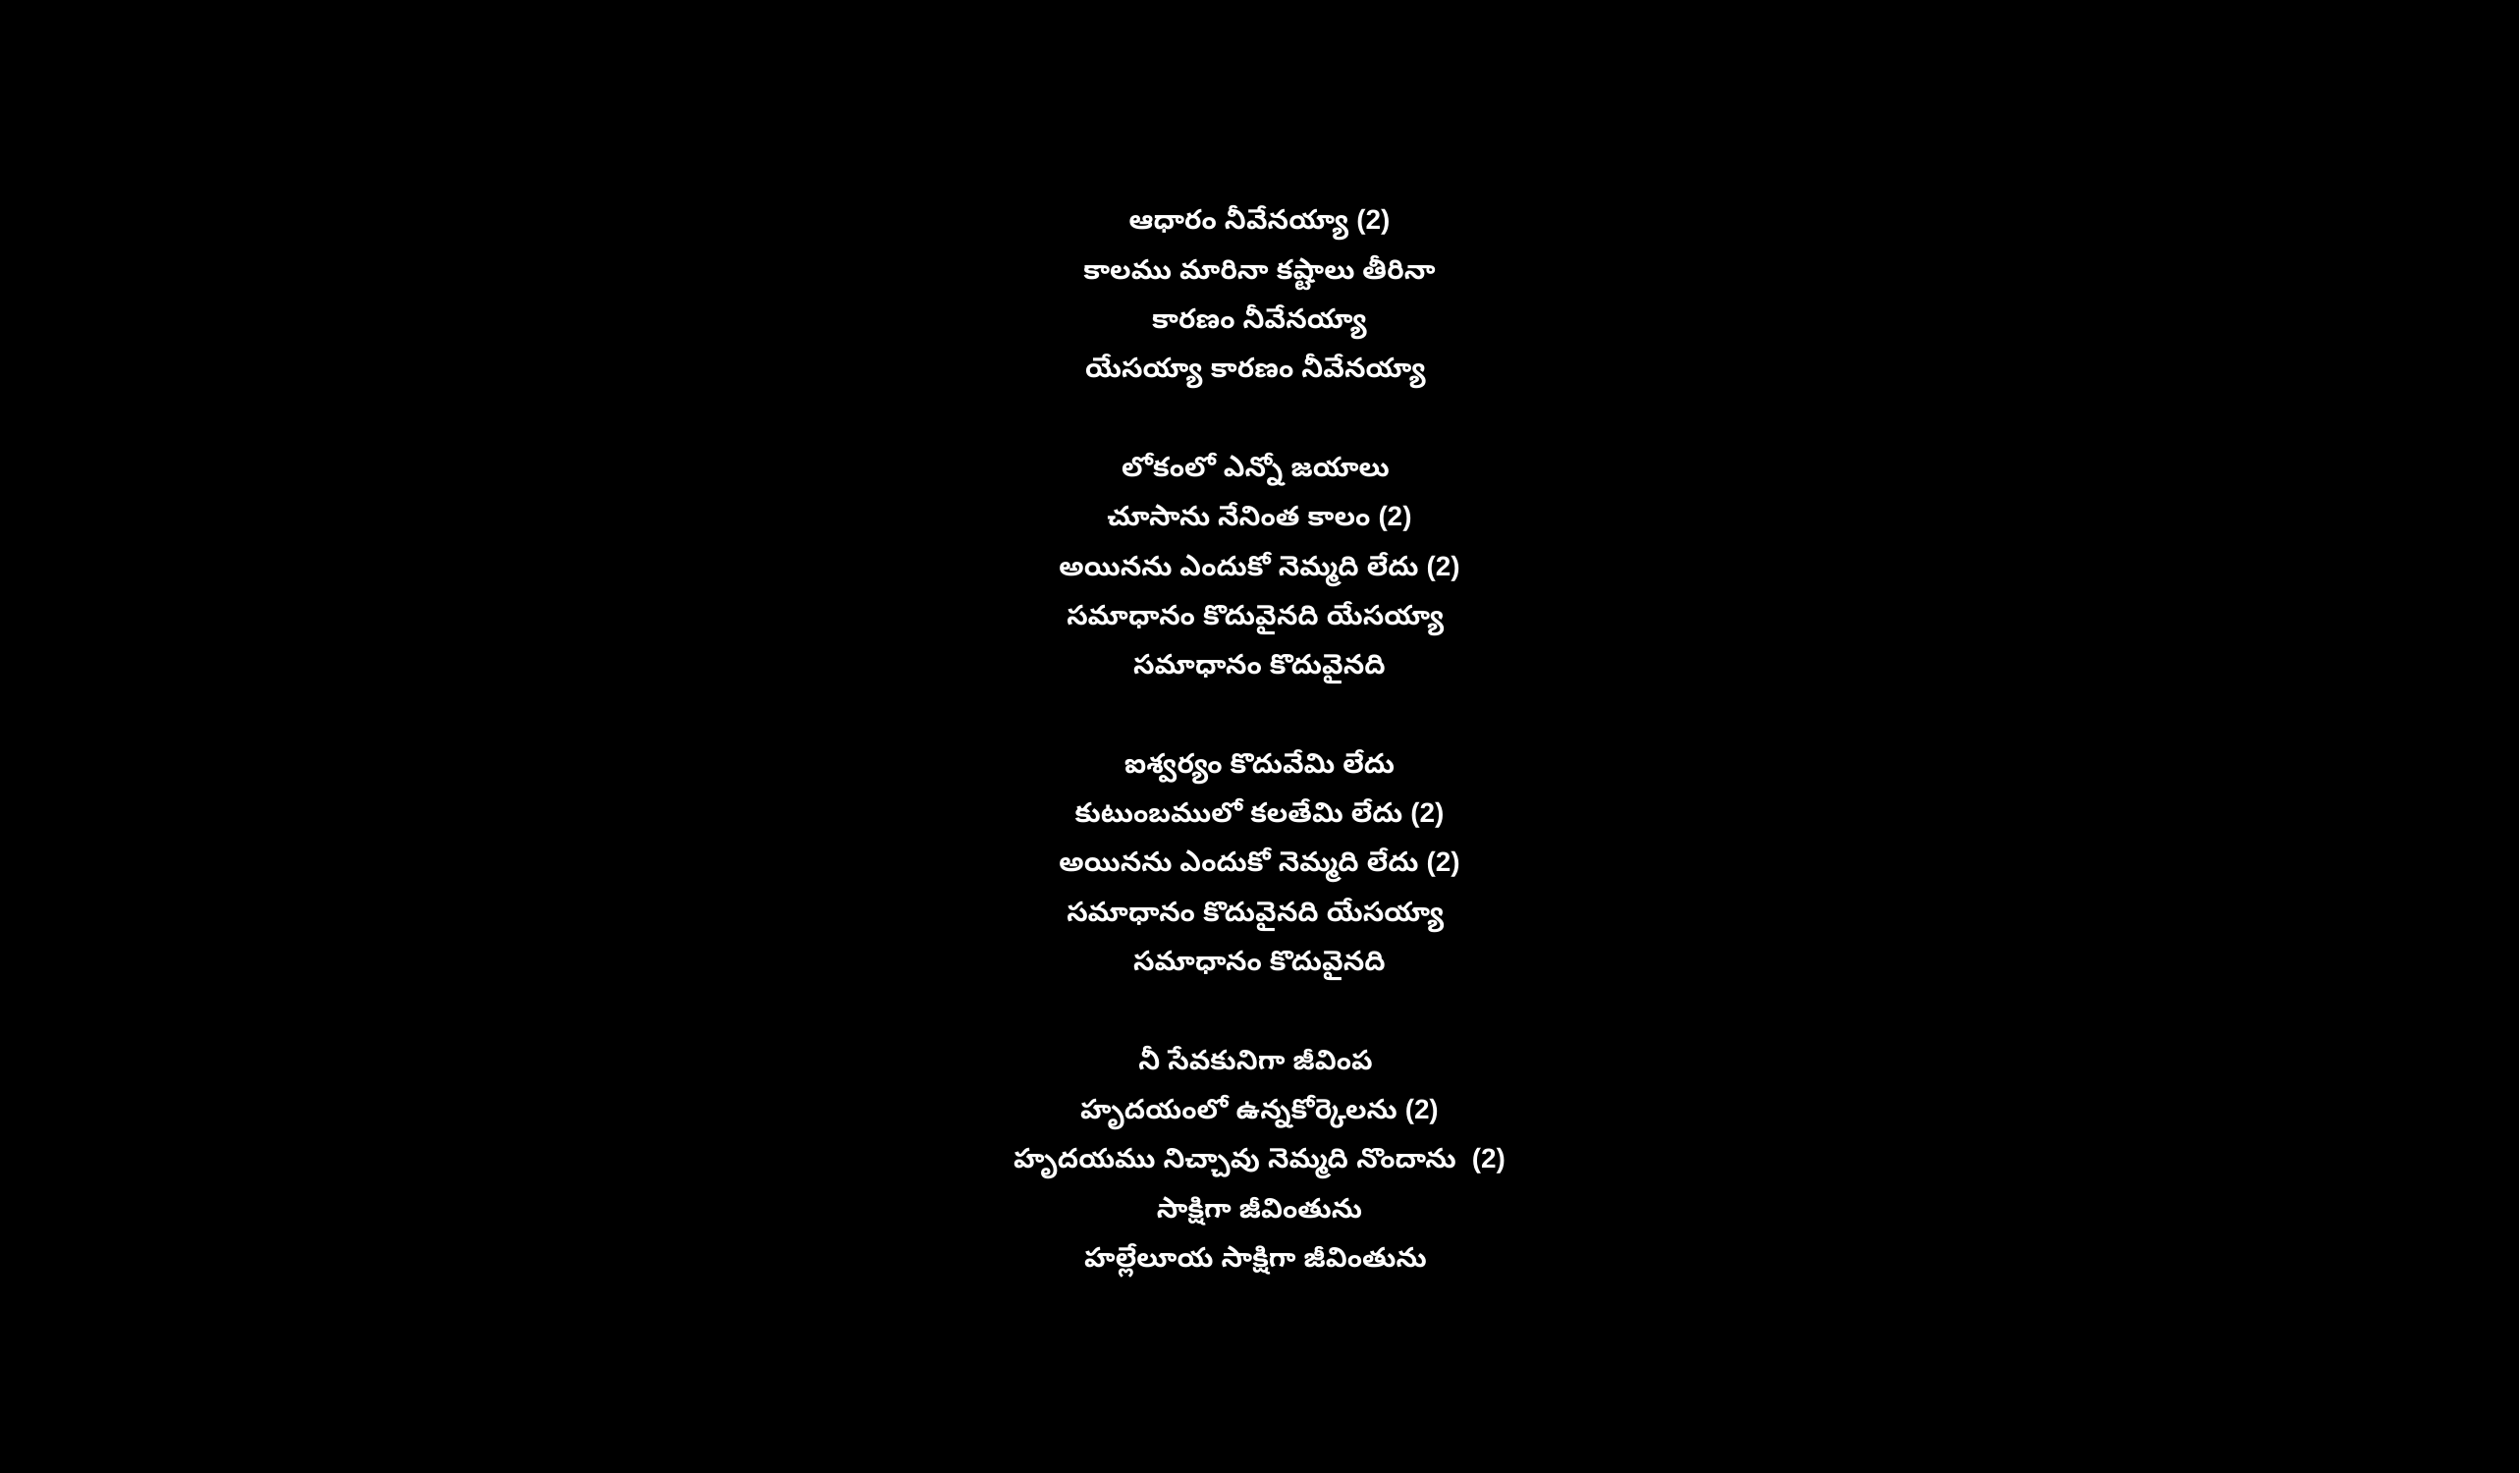

ఆధారం నీవేనయ్యా (2)
కాలము మారినా కష్టాలు తీరినా
కారణం నీవేనయ్యా
       యేసయ్యా కారణం నీవేనయ్యా

లోకంలో ఎన్నో జయాలు
చూసాను నేనింత కాలం (2)
అయినను ఎందుకో నెమ్మది లేదు (2)
సమాధానం కొదువైనది యేసయ్యా
సమాధానం కొదువైనది

ఐశ్వర్యం కొదువేమి లేదు
కుటుంబములో కలతేమి లేదు (2)
అయినను ఎందుకో నెమ్మది లేదు (2)
సమాధానం కొదువైనది యేసయ్యా
సమాధానం కొదువైనది

నీ సేవకునిగా జీవింప
హృదయంలో ఉన్నకోర్కెలను (2)
హృదయము నిచ్చావు నెమ్మది నొందాను  (2)
సాక్షిగా జీవింతును
హల్లేలూయ సాక్షిగా జీవింతును